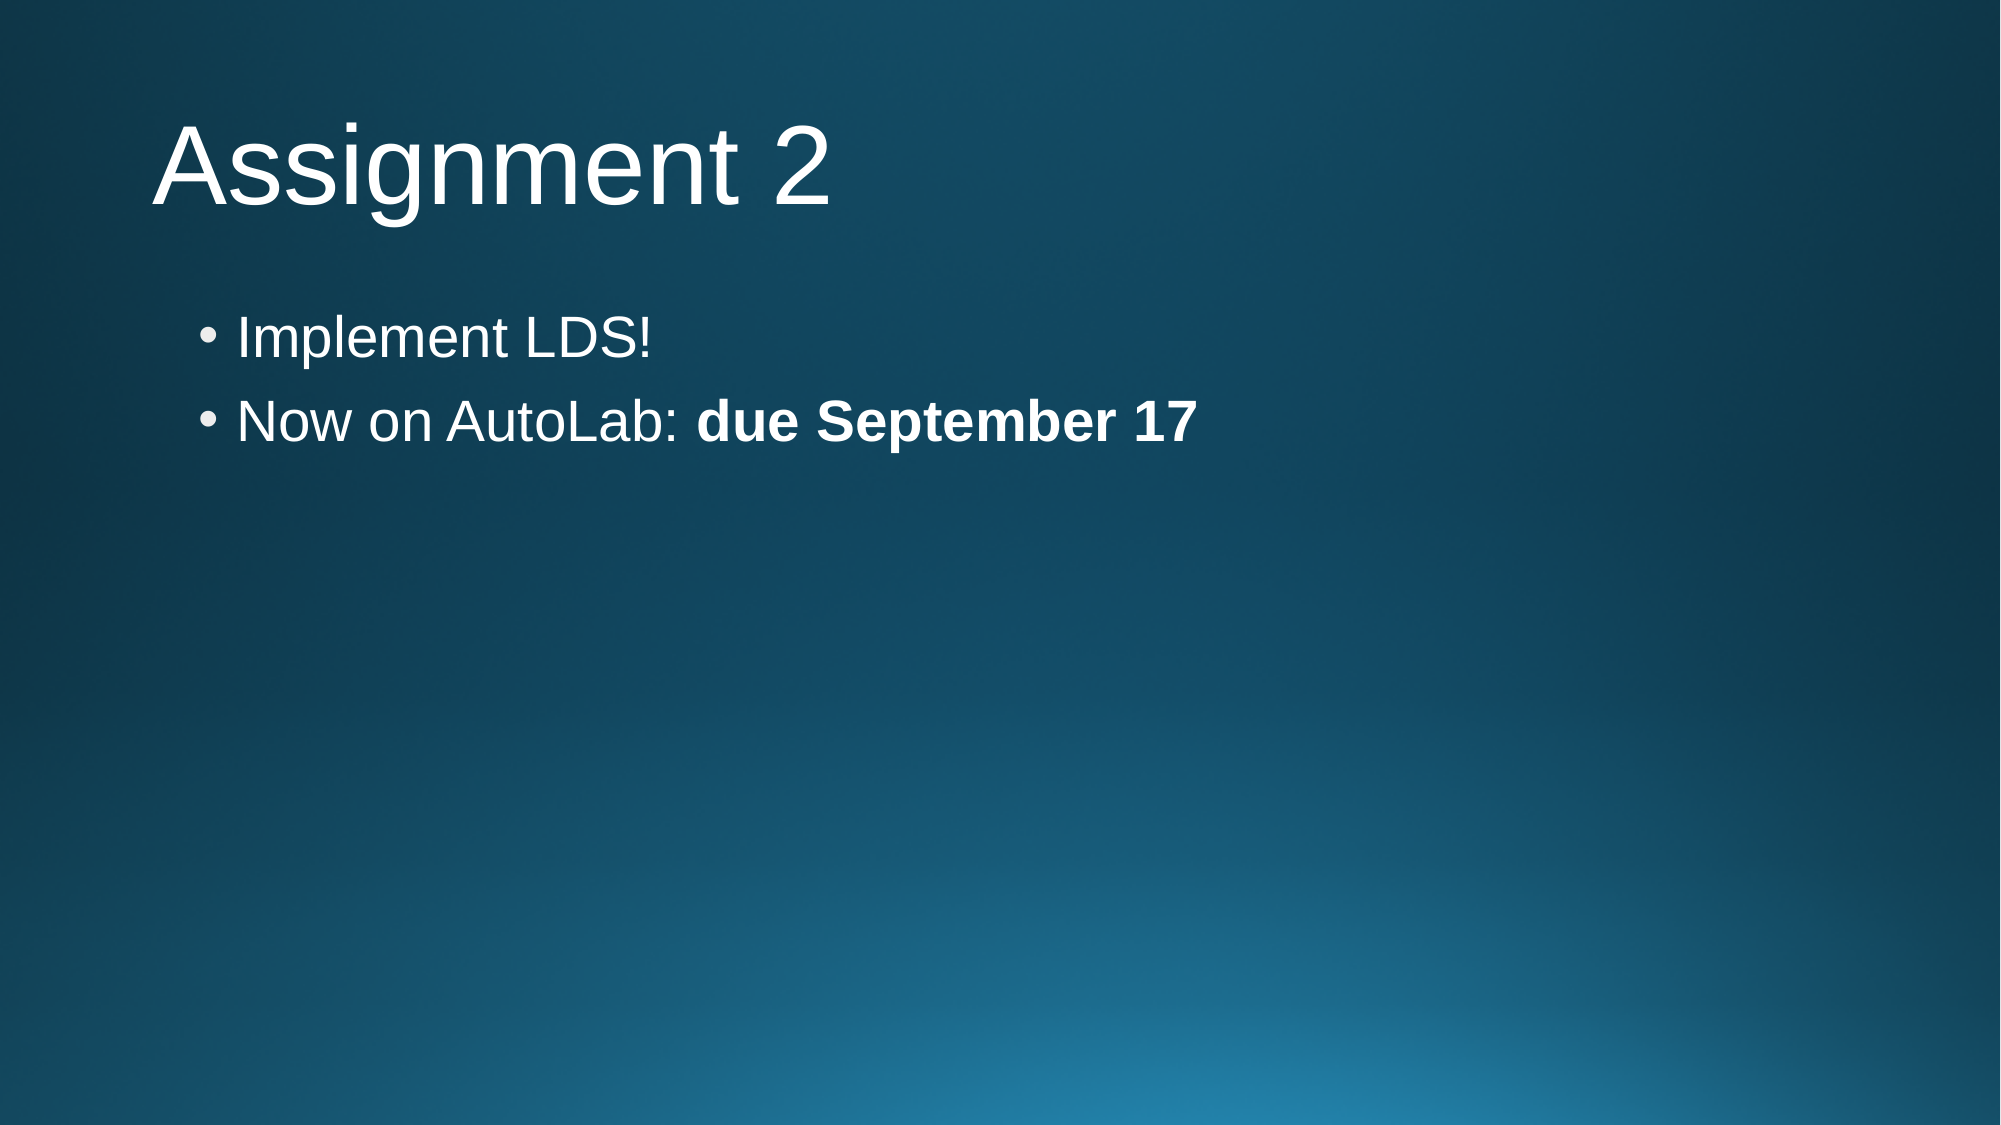

# Assignment 2
Implement LDS!
Now on AutoLab: due September 17